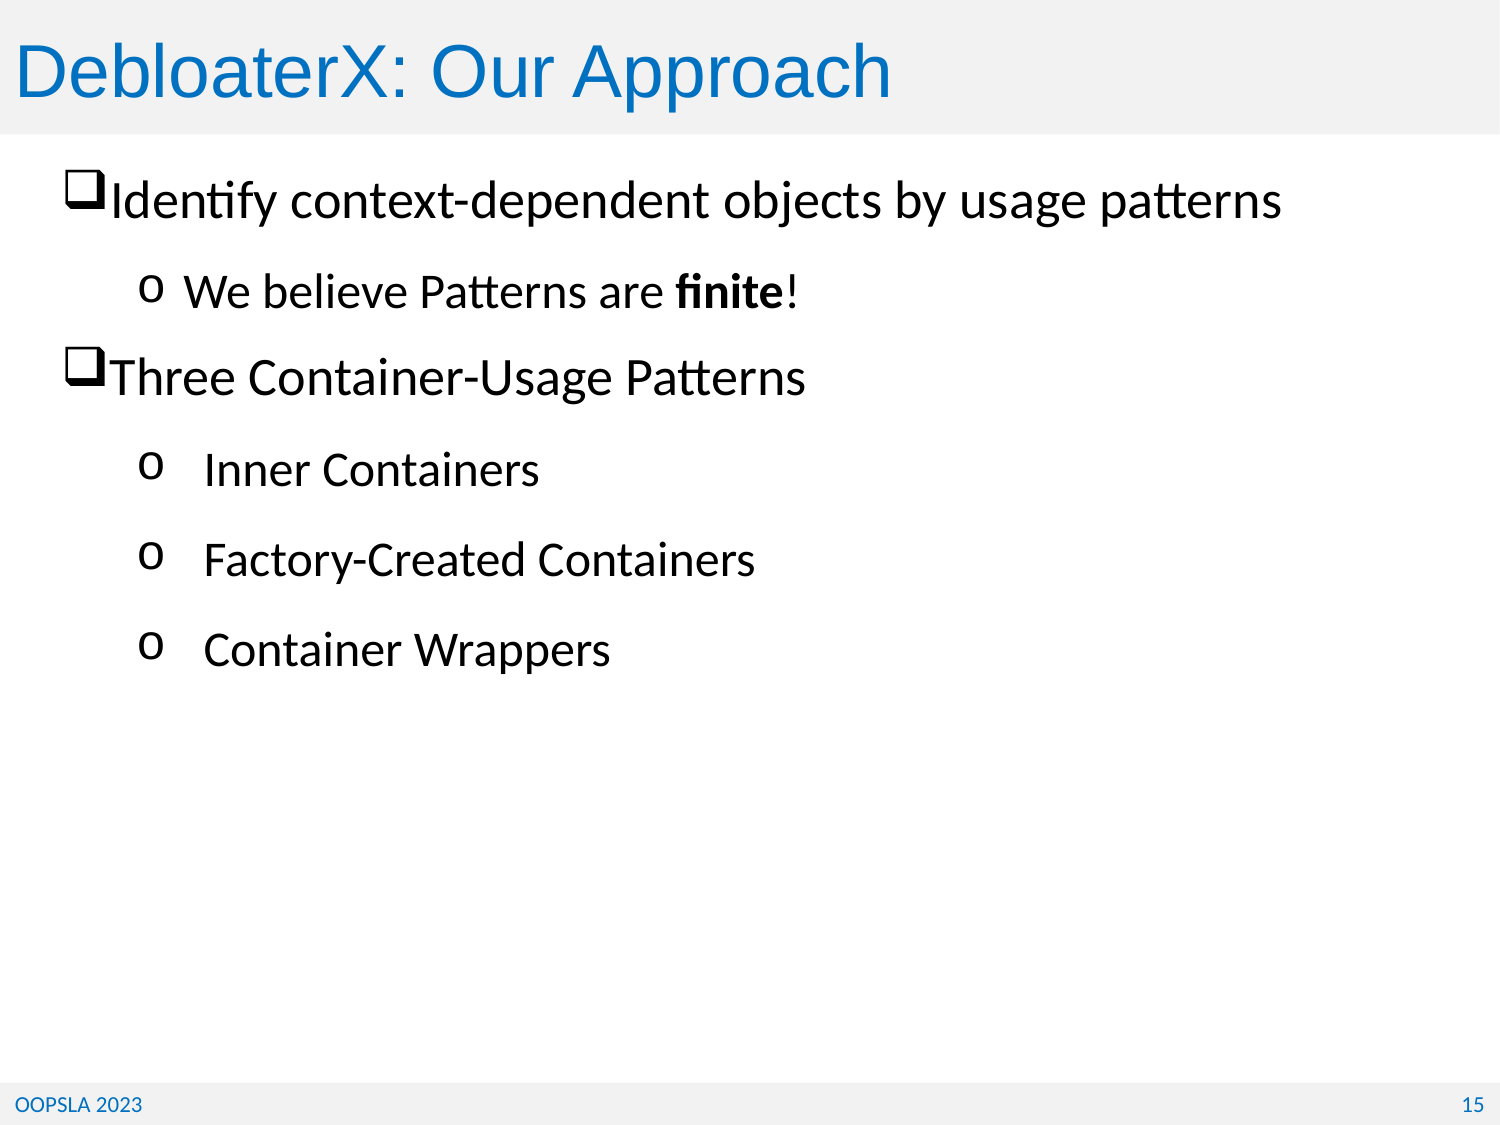

DebloaterX: Our Approach
Identify context-dependent objects by usage patterns
We believe Patterns are finite!
Three Container-Usage Patterns
 Inner Containers
 Factory-Created Containers
 Container Wrappers

OOPSLA 2023
15